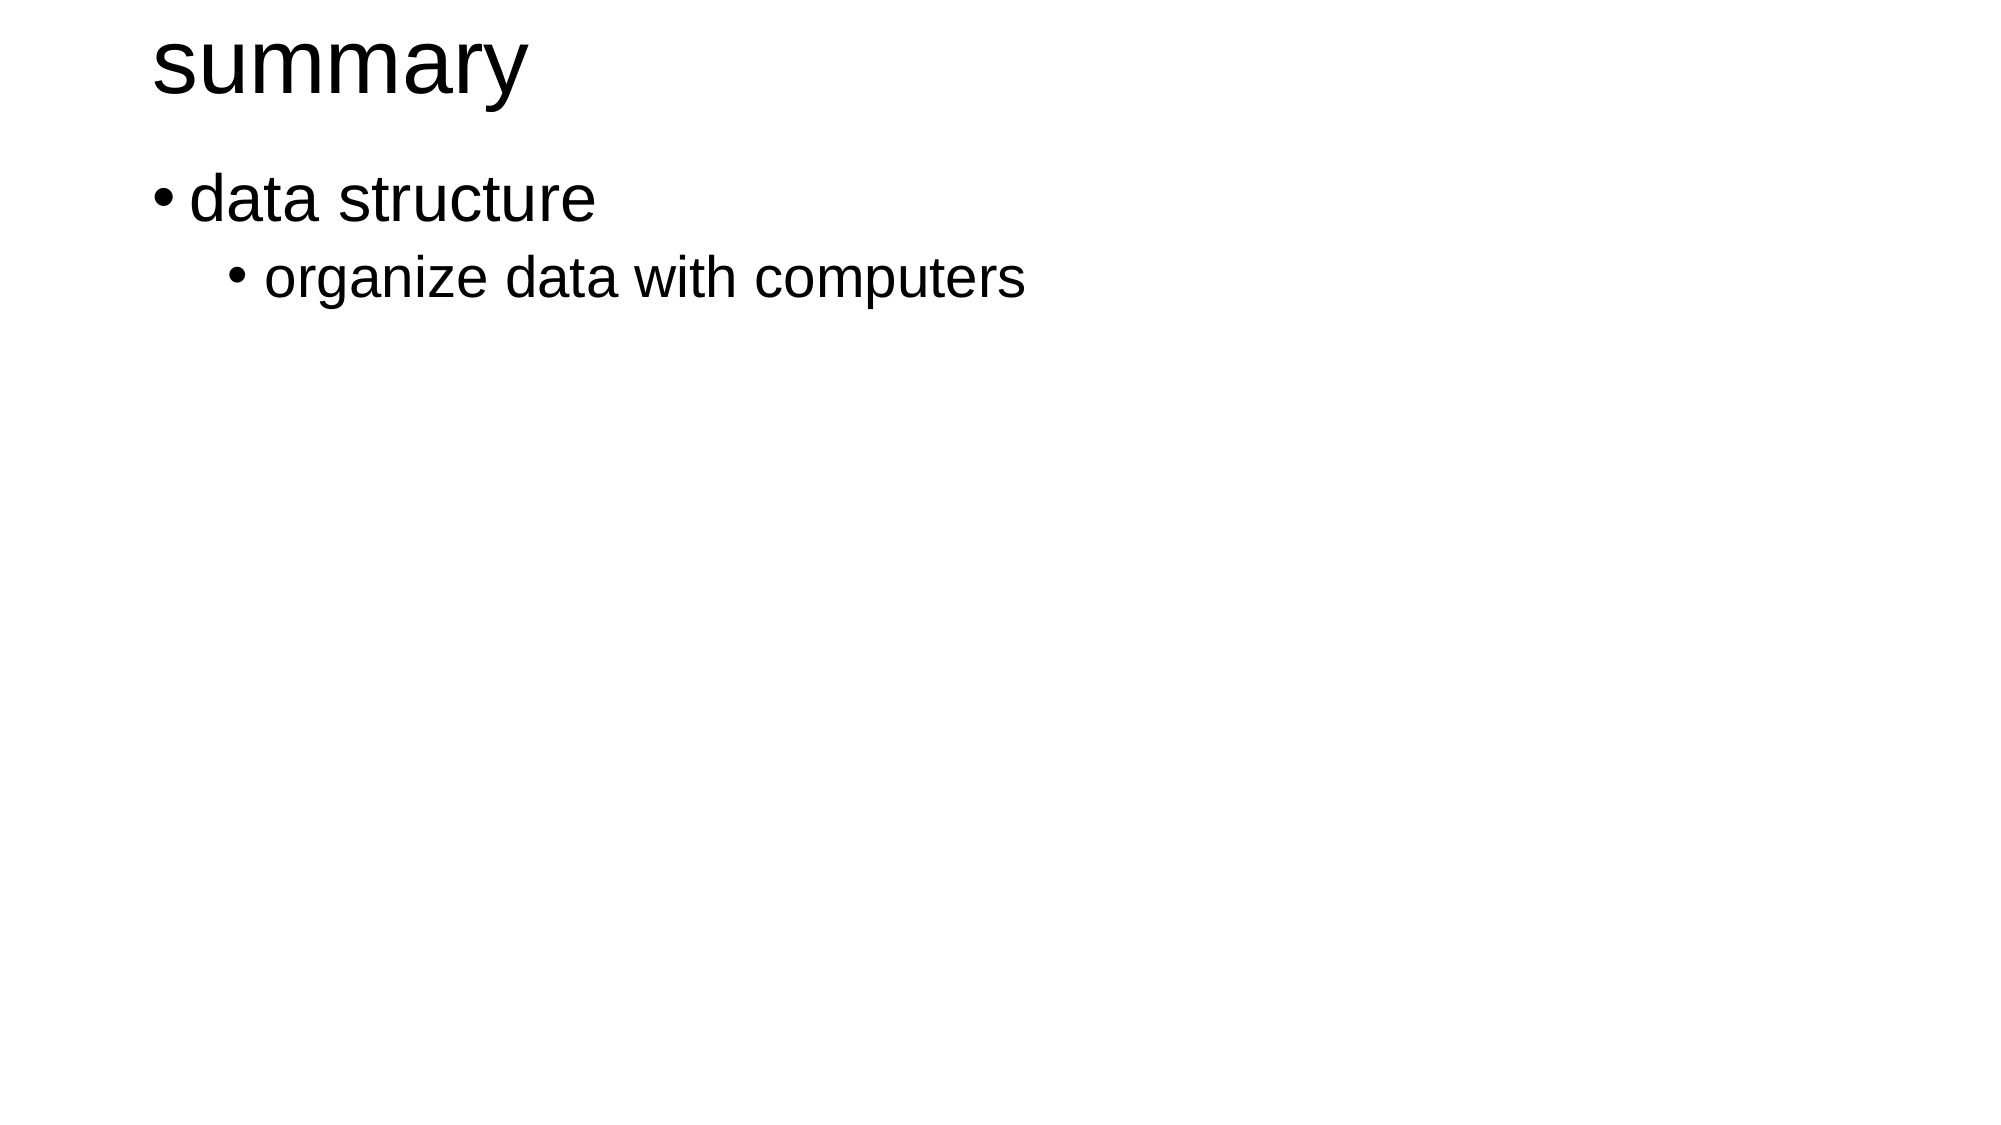

# summary
data structure
organize data with computers